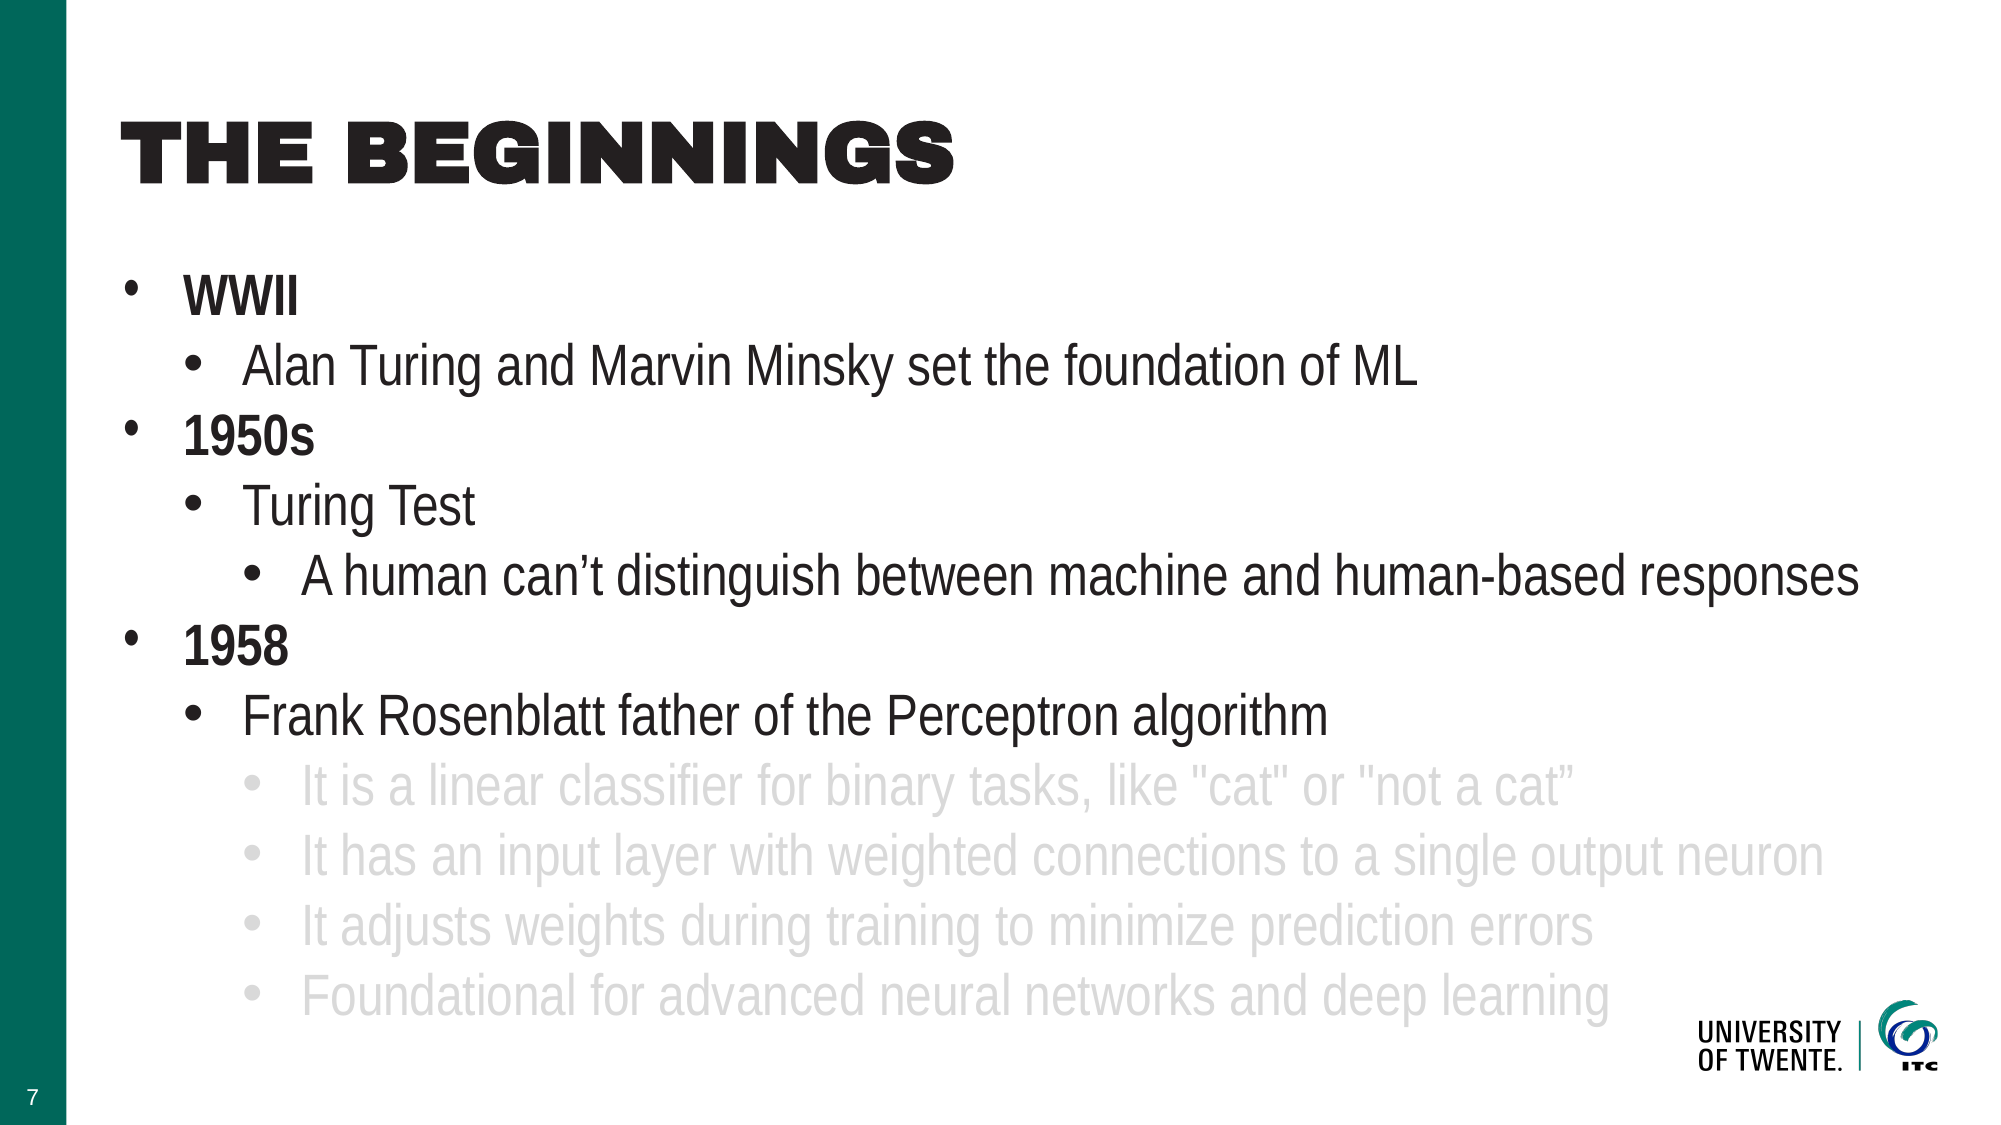

# The beginnings
WWII
Alan Turing and Marvin Minsky set the foundation of ML
1950s
Turing Test
A human can’t distinguish between machine and human-based responses
1958
Frank Rosenblatt father of the Perceptron algorithm
It is a linear classifier for binary tasks, like "cat" or "not a cat”
It has an input layer with weighted connections to a single output neuron
It adjusts weights during training to minimize prediction errors
Foundational for advanced neural networks and deep learning
7